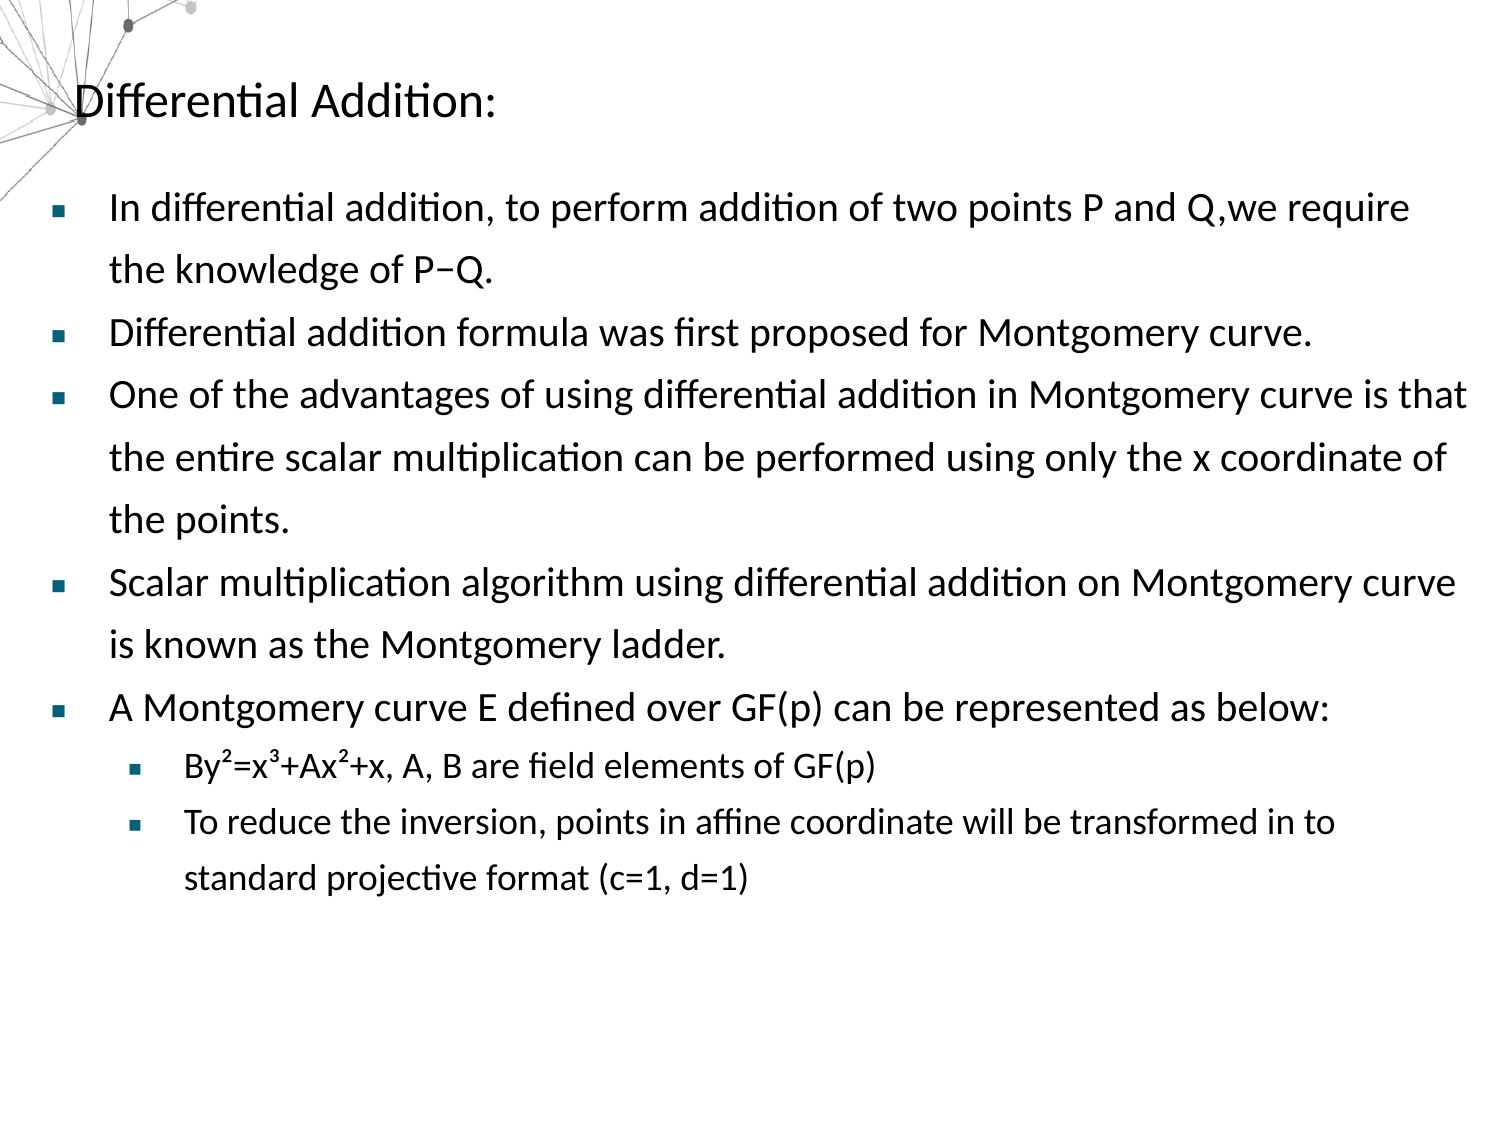

# Differential Addition:
In differential addition, to perform addition of two points P and Q,we require the knowledge of P−Q.
Differential addition formula was first proposed for Montgomery curve.
One of the advantages of using differential addition in Montgomery curve is that the entire scalar multiplication can be performed using only the x coordinate of the points.
Scalar multiplication algorithm using differential addition on Montgomery curve is known as the Montgomery ladder.
A Montgomery curve E defined over GF(p) can be represented as below:
By²=x³+Ax²+x, A, B are field elements of GF(p)
To reduce the inversion, points in affine coordinate will be transformed in to standard projective format (c=1, d=1)